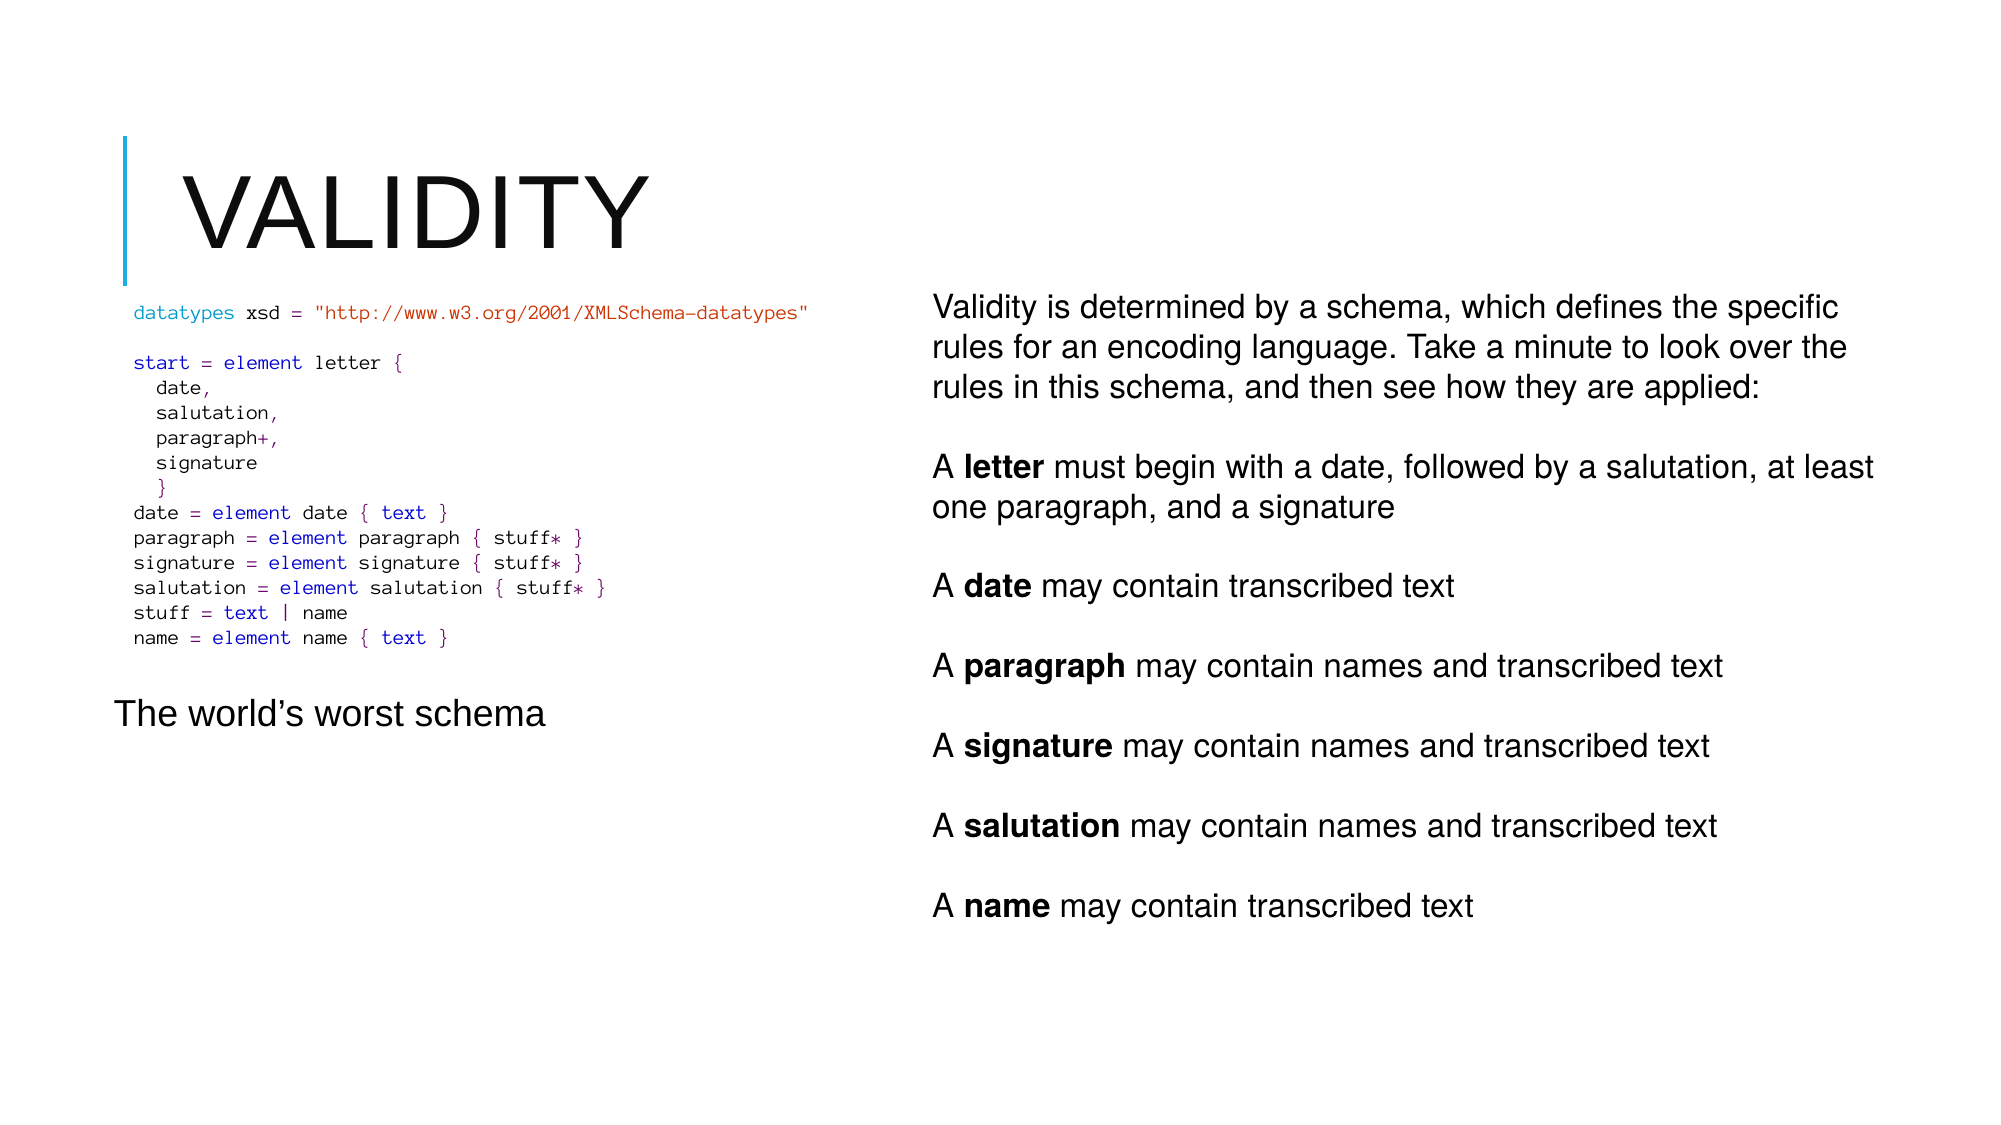

# Validity
Validity is determined by a schema, which defines the specific rules for an encoding language. Take a minute to look over the rules in this schema, and then see how they are applied:

A letter must begin with a date, followed by a salutation, at least one paragraph, and a signature

A date may contain transcribed text

A paragraph may contain names and transcribed text

A signature may contain names and transcribed text

A salutation may contain names and transcribed text

A name may contain transcribed text

datatypes xsd = "http://www.w3.org/2001/XMLSchema-datatypes"
start = element letter {
  date,
  salutation,
  paragraph+,
  signature
  }
date = element date { text }
paragraph = element paragraph { stuff* }
signature = element signature { stuff* }
salutation = element salutation { stuff* }
stuff = text | name
name = element name { text }
The world’s worst schema